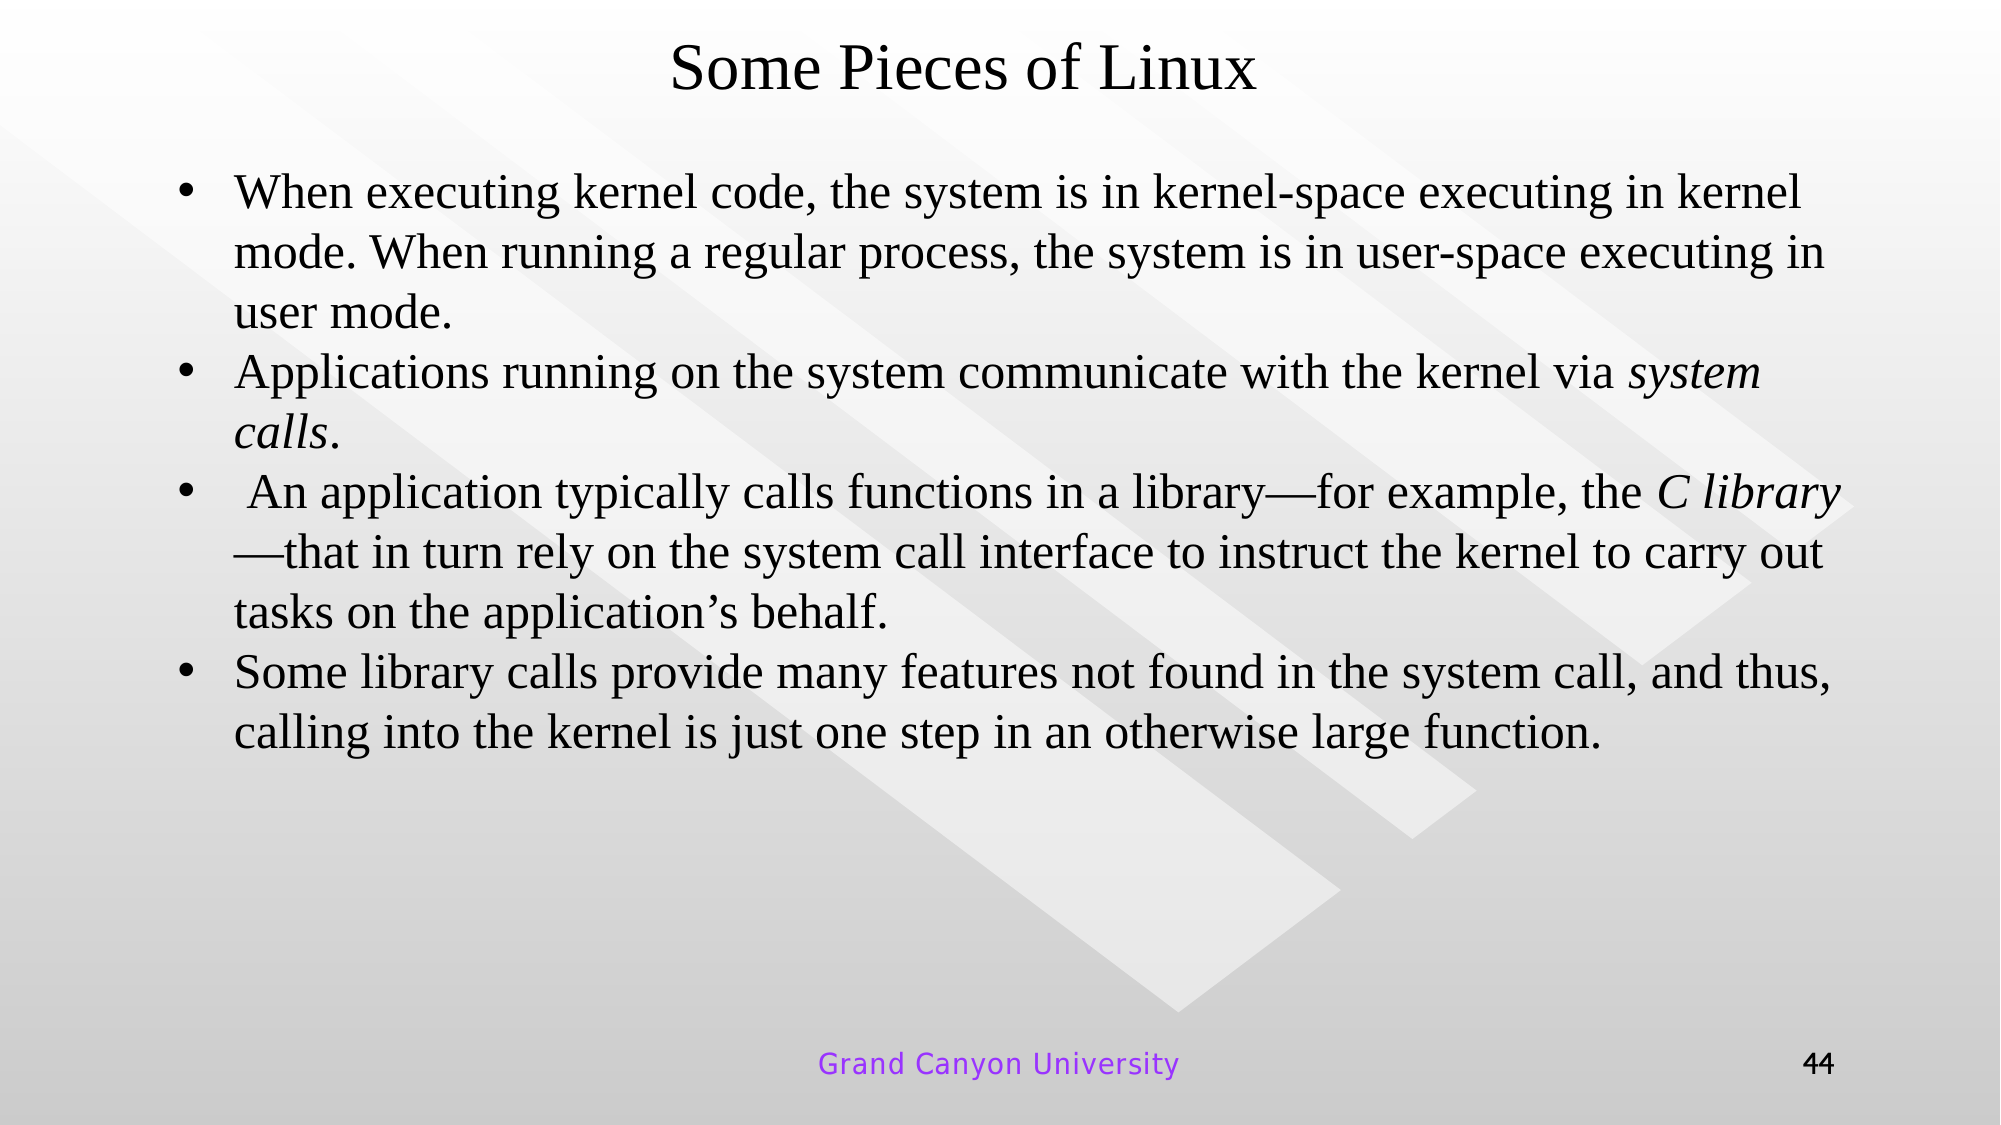

# Some Pieces of Linux
When executing kernel code, the system is in kernel-space executing in kernel mode. When running a regular process, the system is in user-space executing in user mode.
Applications running on the system communicate with the kernel via system calls.
 An application typically calls functions in a library—for example, the C library—that in turn rely on the system call interface to instruct the kernel to carry out tasks on the application’s behalf.
Some library calls provide many features not found in the system call, and thus, calling into the kernel is just one step in an otherwise large function.
Grand Canyon University
44